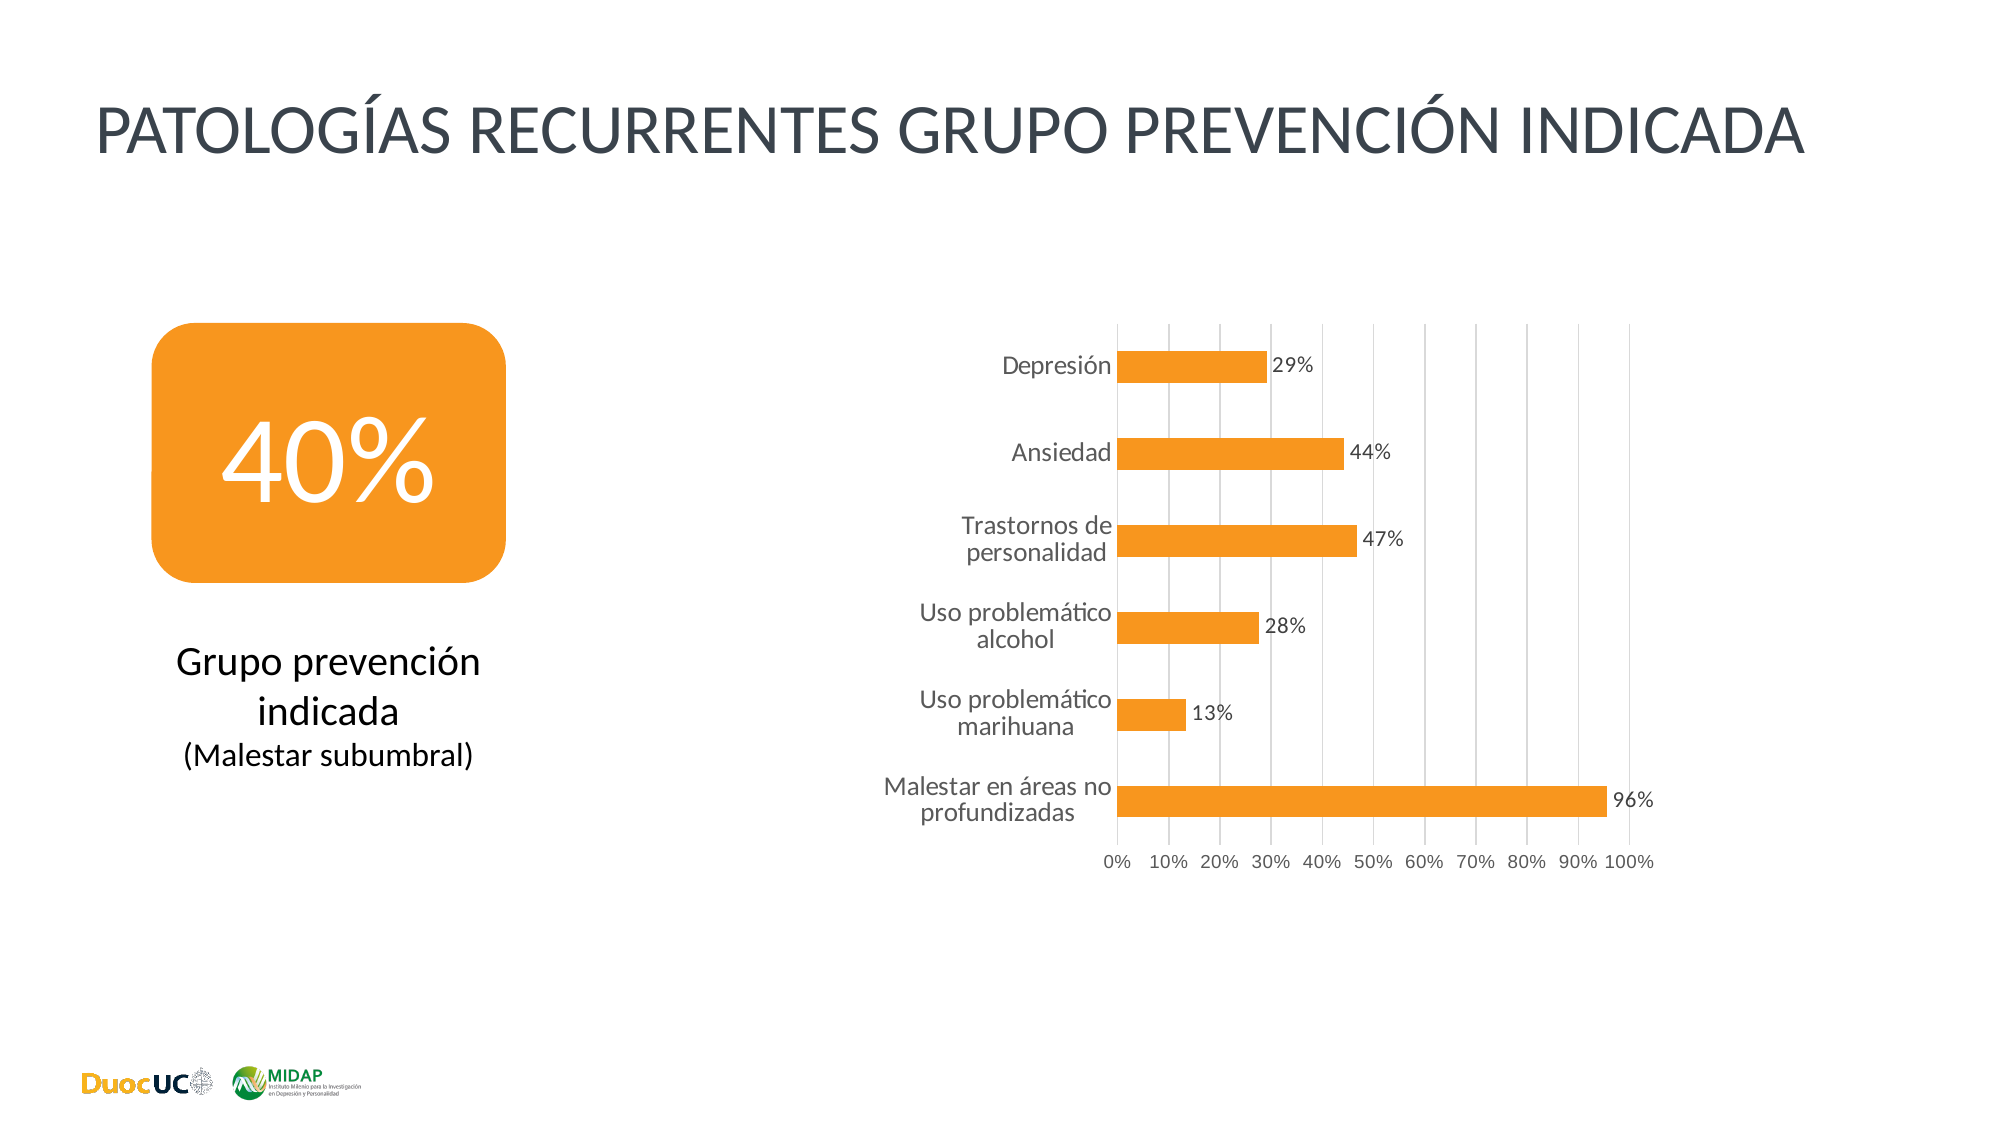

# Patologías recurrentes grupo prevención indicada

### Chart

| Category | Porcentaje |
|---|---|
| Malestar en áreas no profundizadas | 0.955 |
| Uso problemático marihuana | 0.133 |
| Uso problemático alcohol | 0.276 |
| Trastornos de personalidad | 0.467 |
| Ansiedad | 0.442 |
| Depresión | 0.29 |
40%
Grupo prevención indicada
(Malestar subumbral)